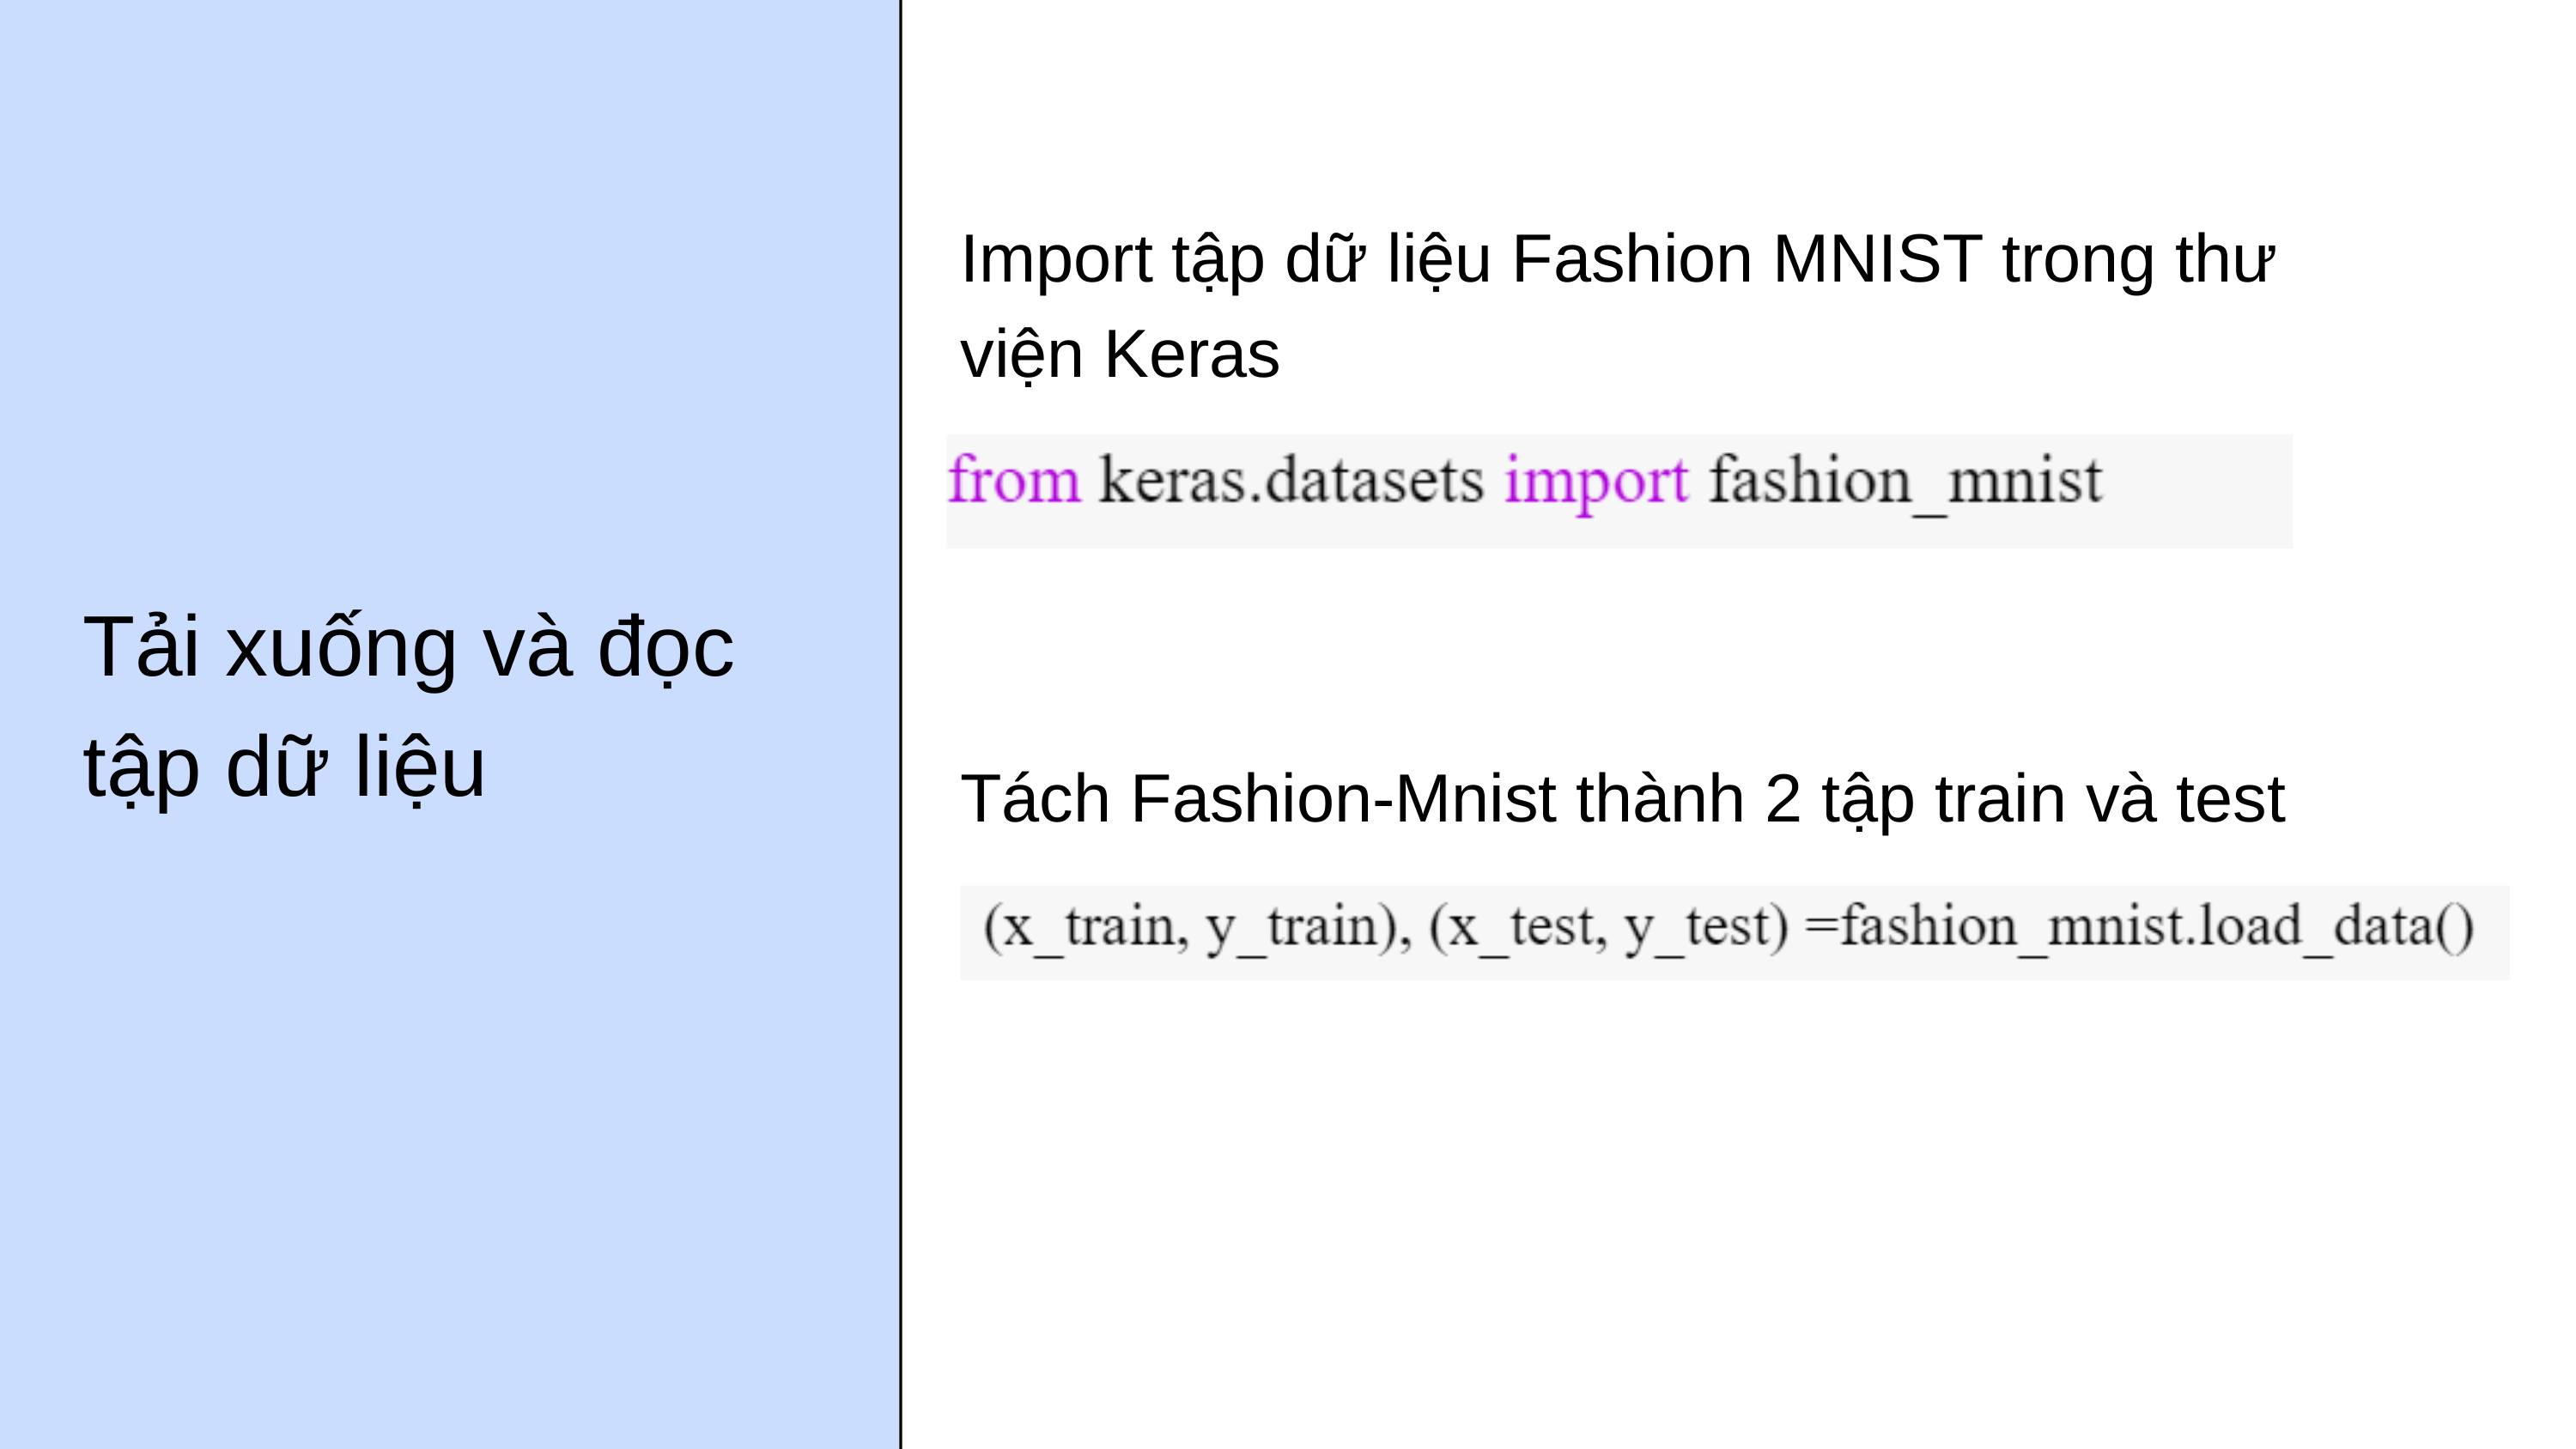

Import tập dữ liệu Fashion MNIST trong thư viện Keras

Tải xuống và đọc tập dữ liệu
Tách Fashion-Mnist thành 2 tập train và test